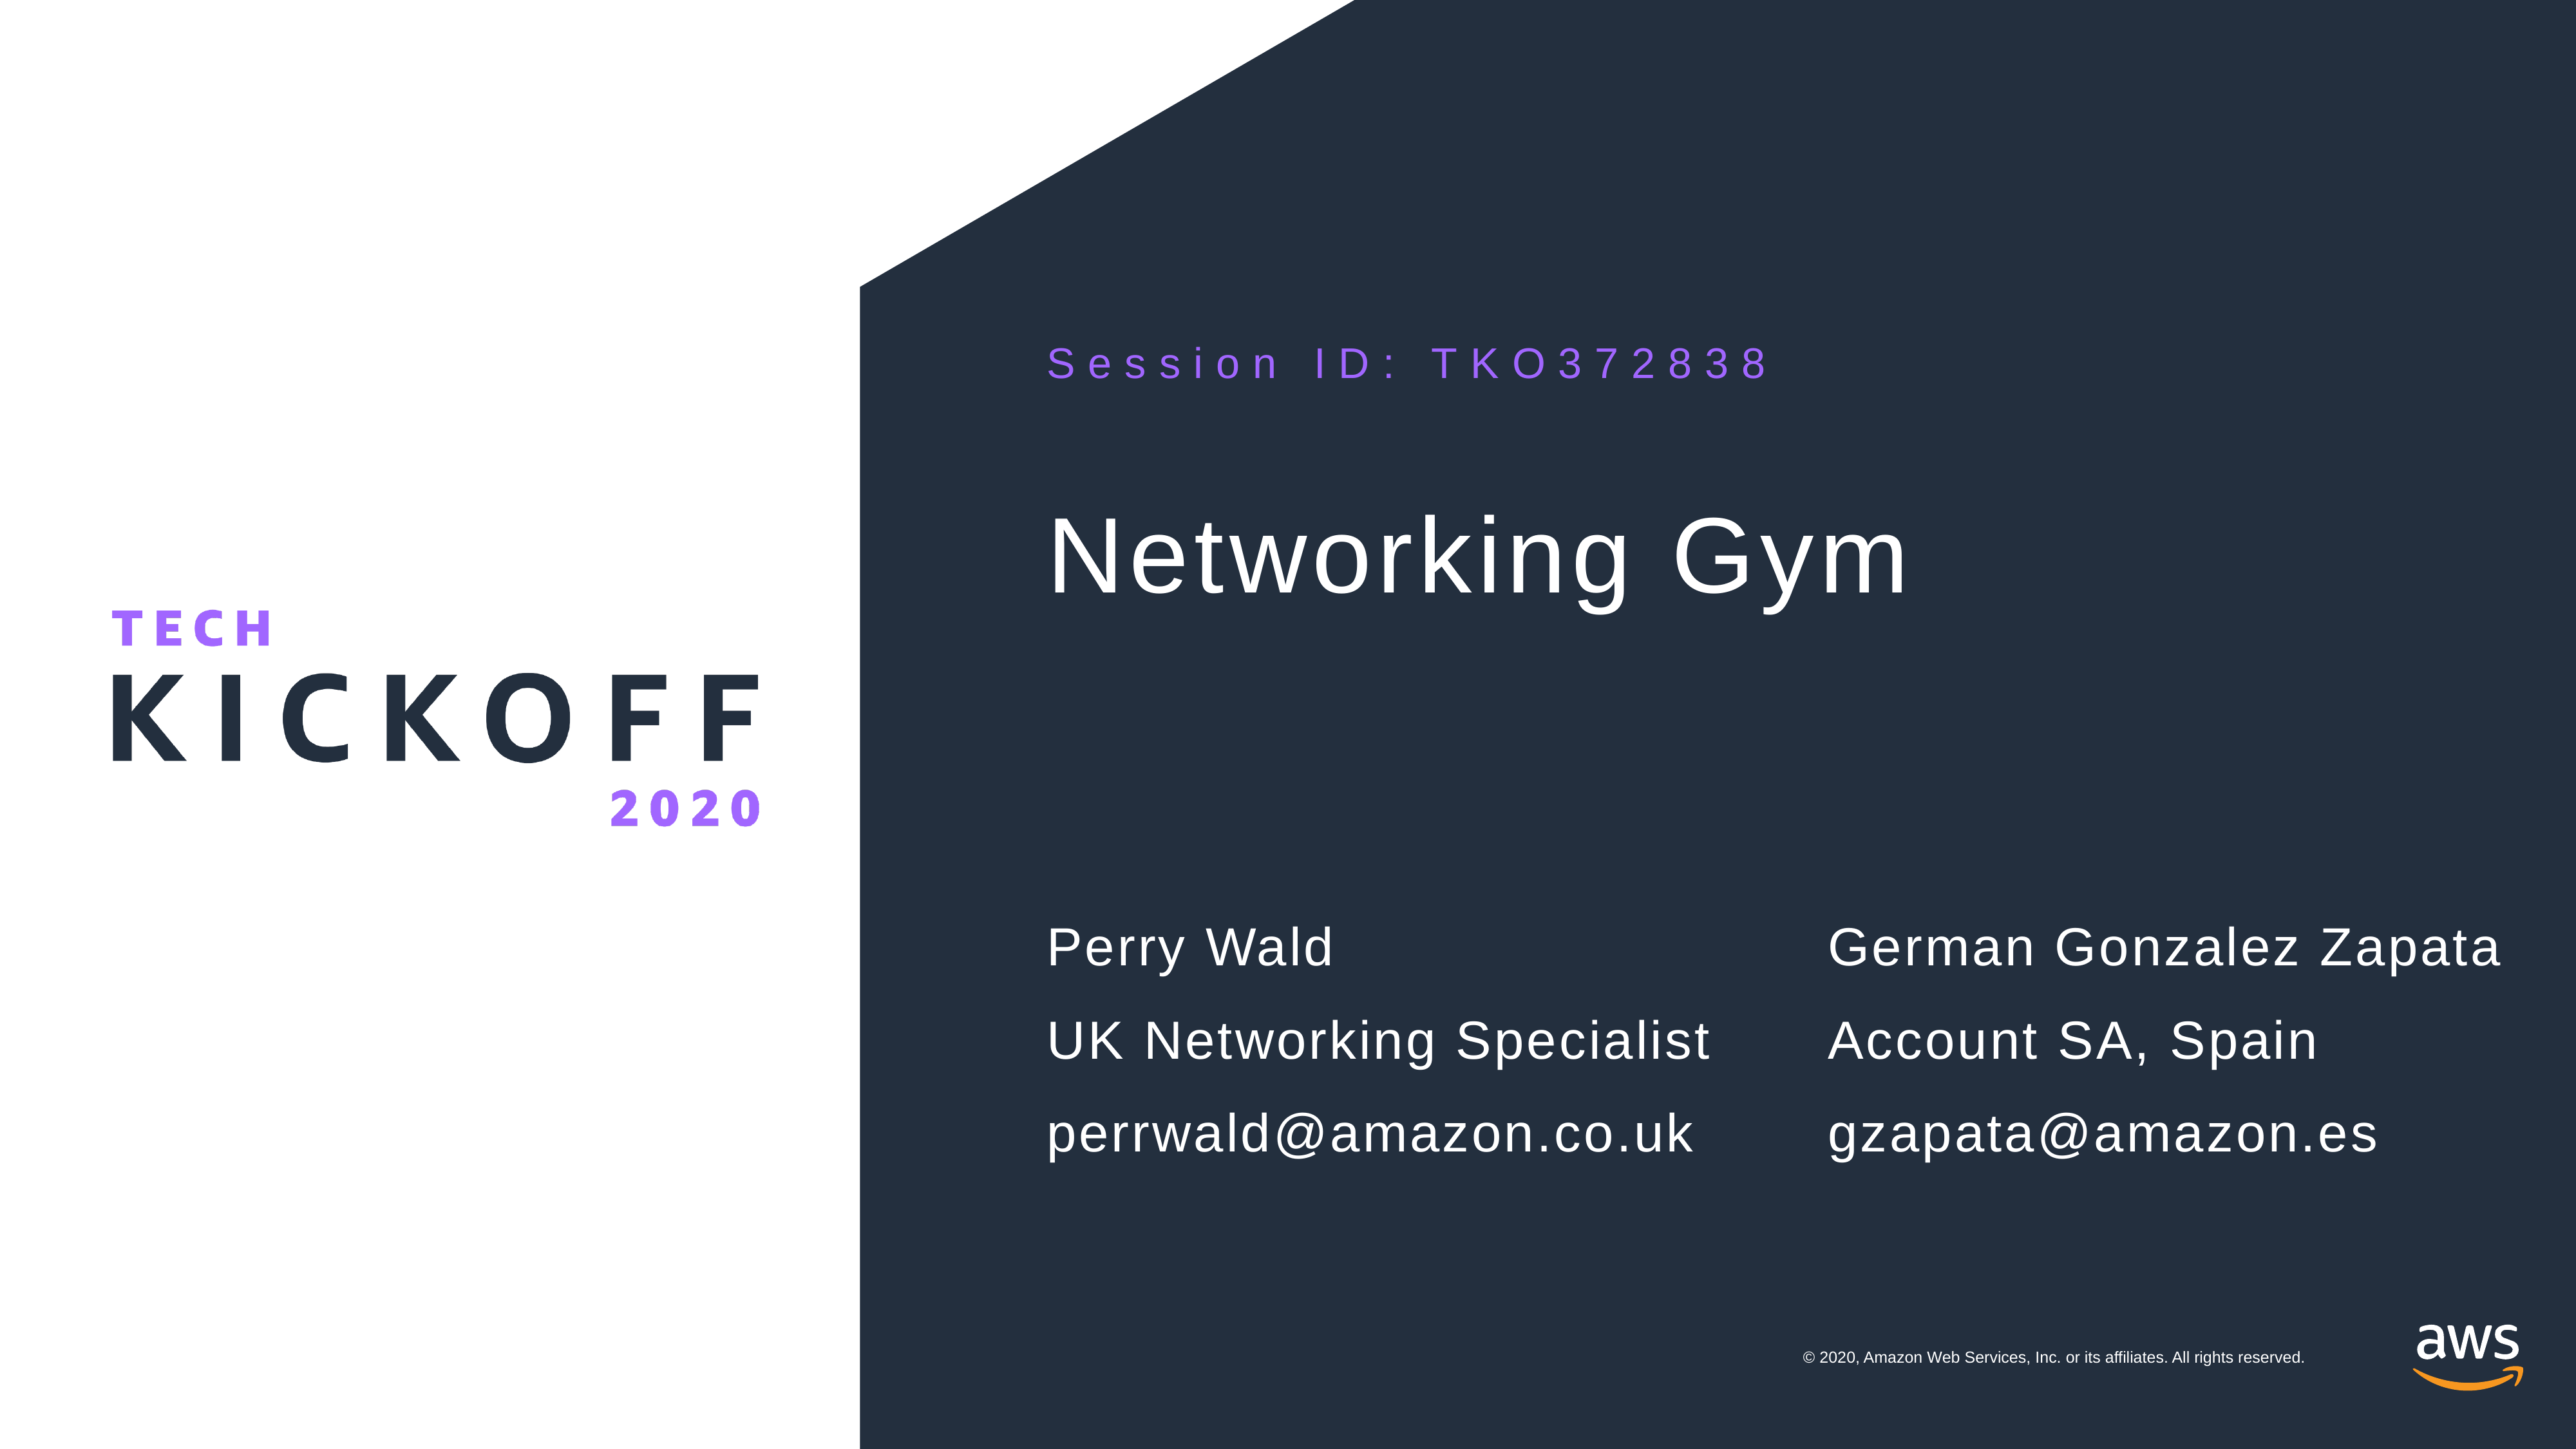

Session ID: TKO372838
# Networking Gym
German Gonzalez Zapata
Account SA, Spain
gzapata@amazon.es
Perry Wald
UK Networking Specialist
perrwald@amazon.co.uk
© 2020, Amazon Web Services, Inc. or its affiliates. All rights reserved.